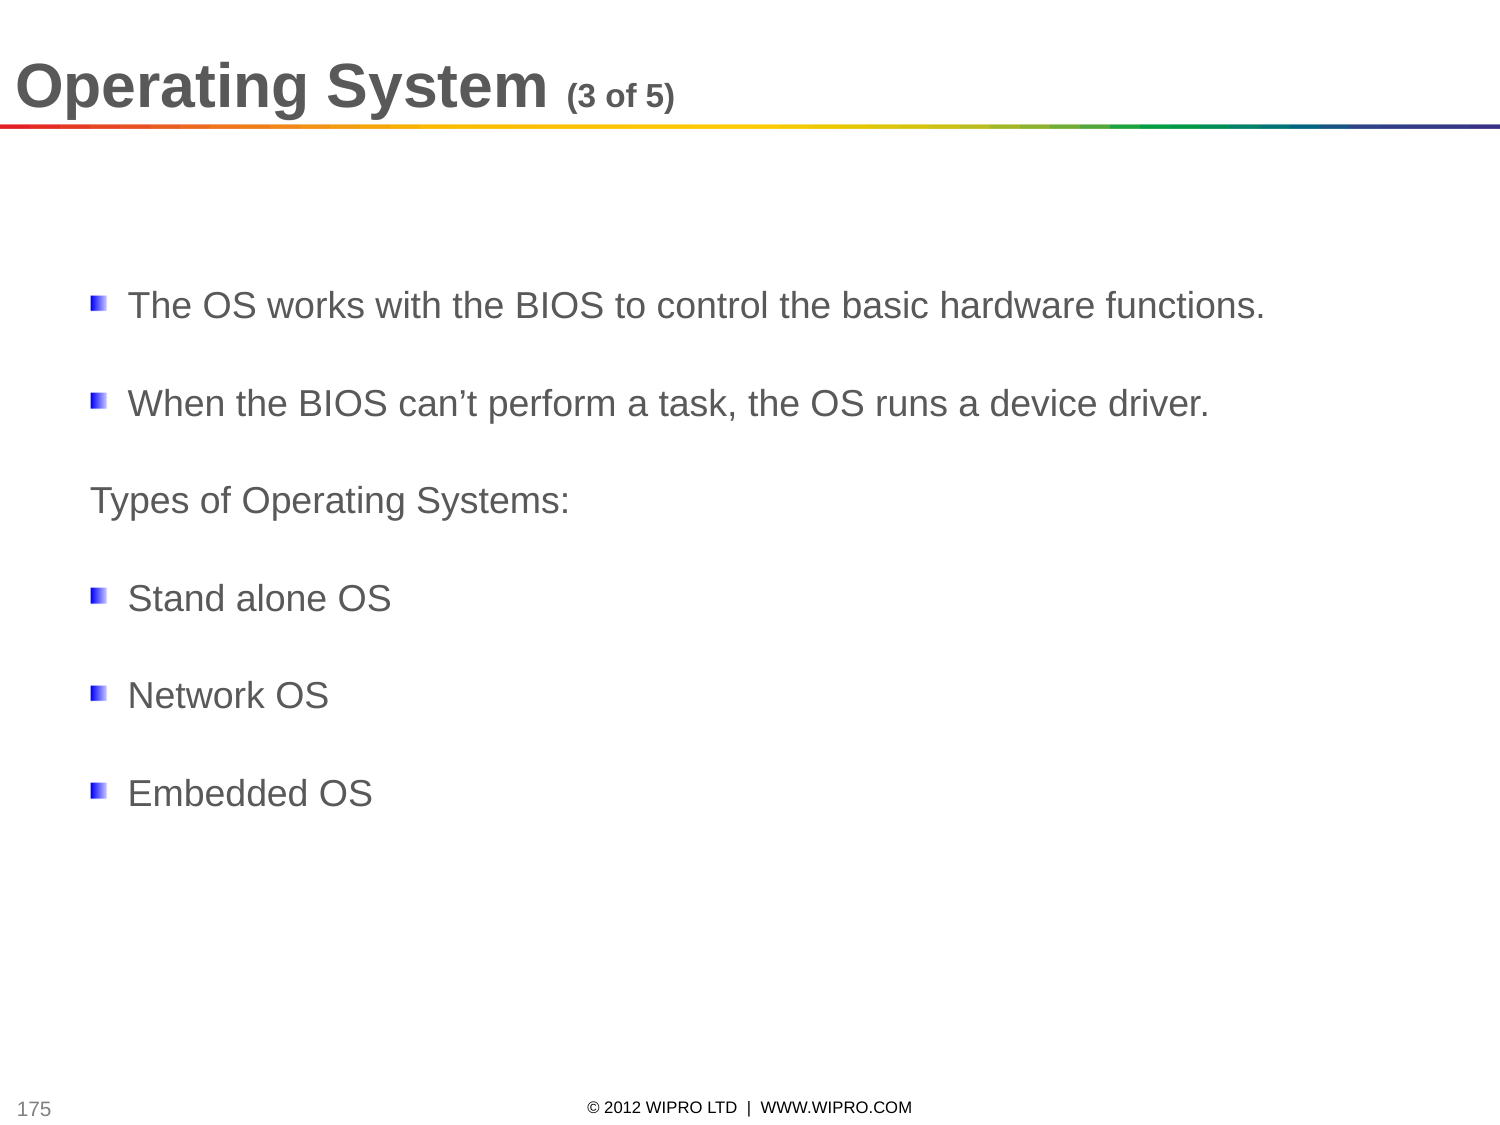

Operating System (3 of 5)
The OS works with the BIOS to control the basic hardware functions.
When the BIOS can’t perform a task, the OS runs a device driver.
Types of Operating Systems:
Stand alone OS
Network OS
Embedded OS